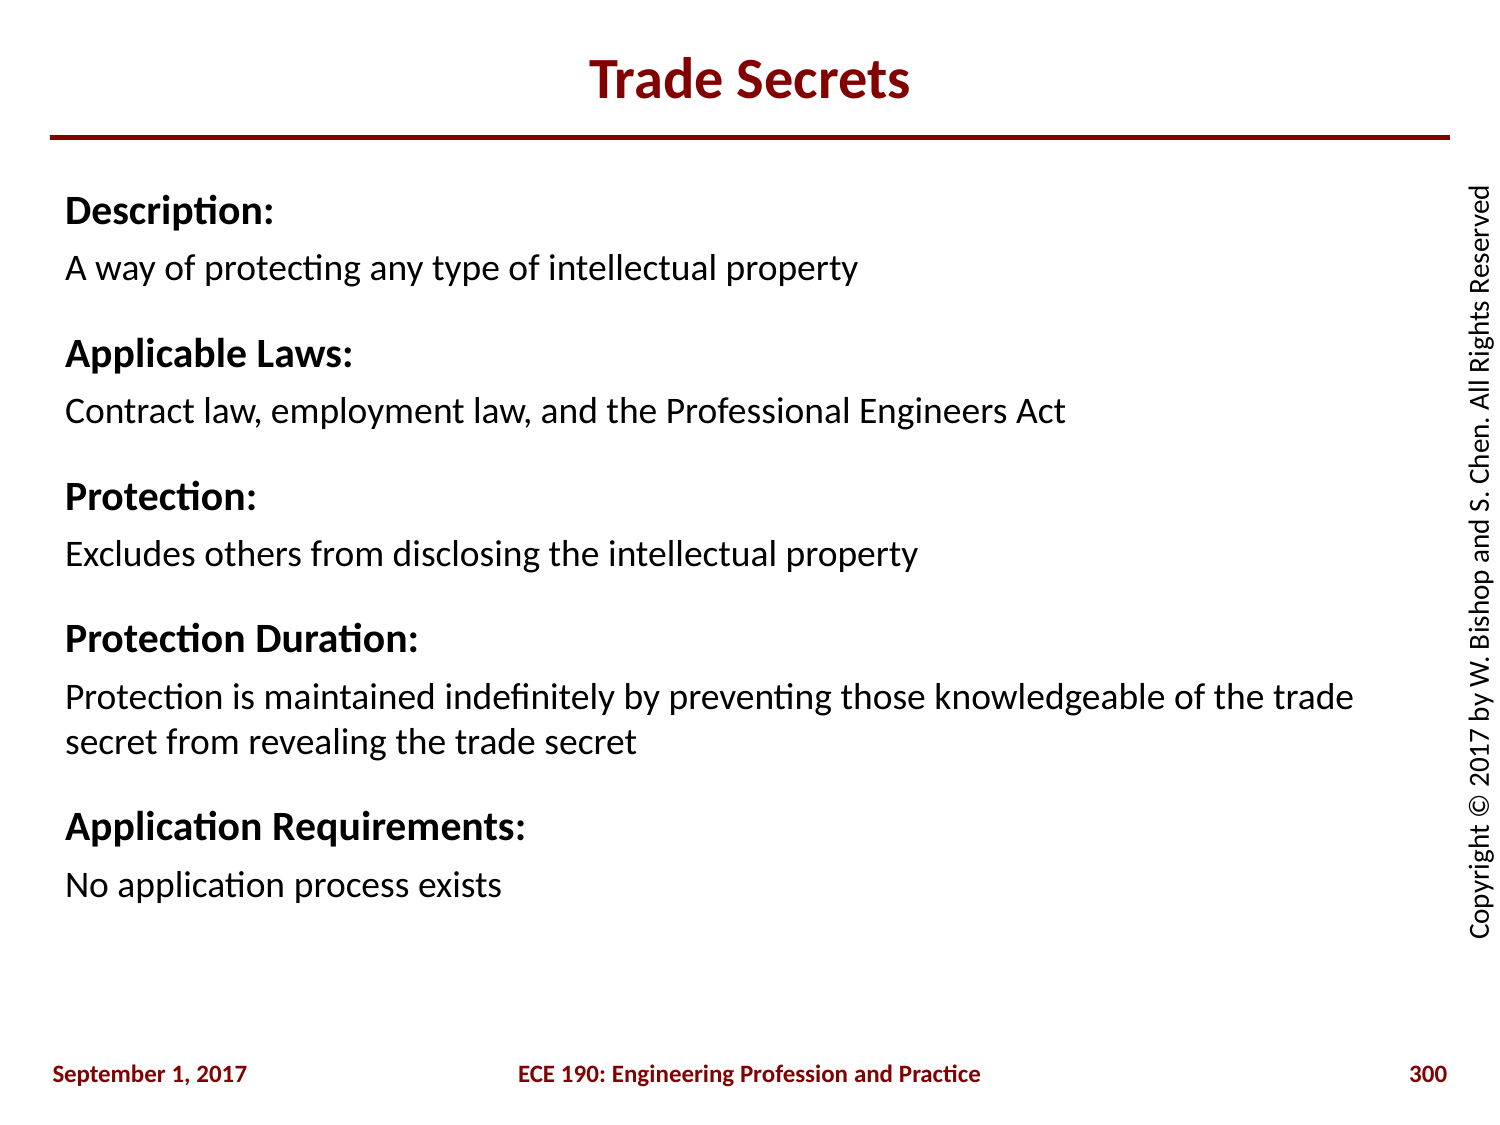

# Trade Secrets
Description:
A way of protecting any type of intellectual property
Applicable Laws:
Contract law, employment law, and the Professional Engineers Act
Protection:
Excludes others from disclosing the intellectual property
Protection Duration:
Protection is maintained indefinitely by preventing those knowledgeable of the trade secret from revealing the trade secret
Application Requirements:
No application process exists

September 1, 2017
ECE 190: Engineering Profession and Practice
300